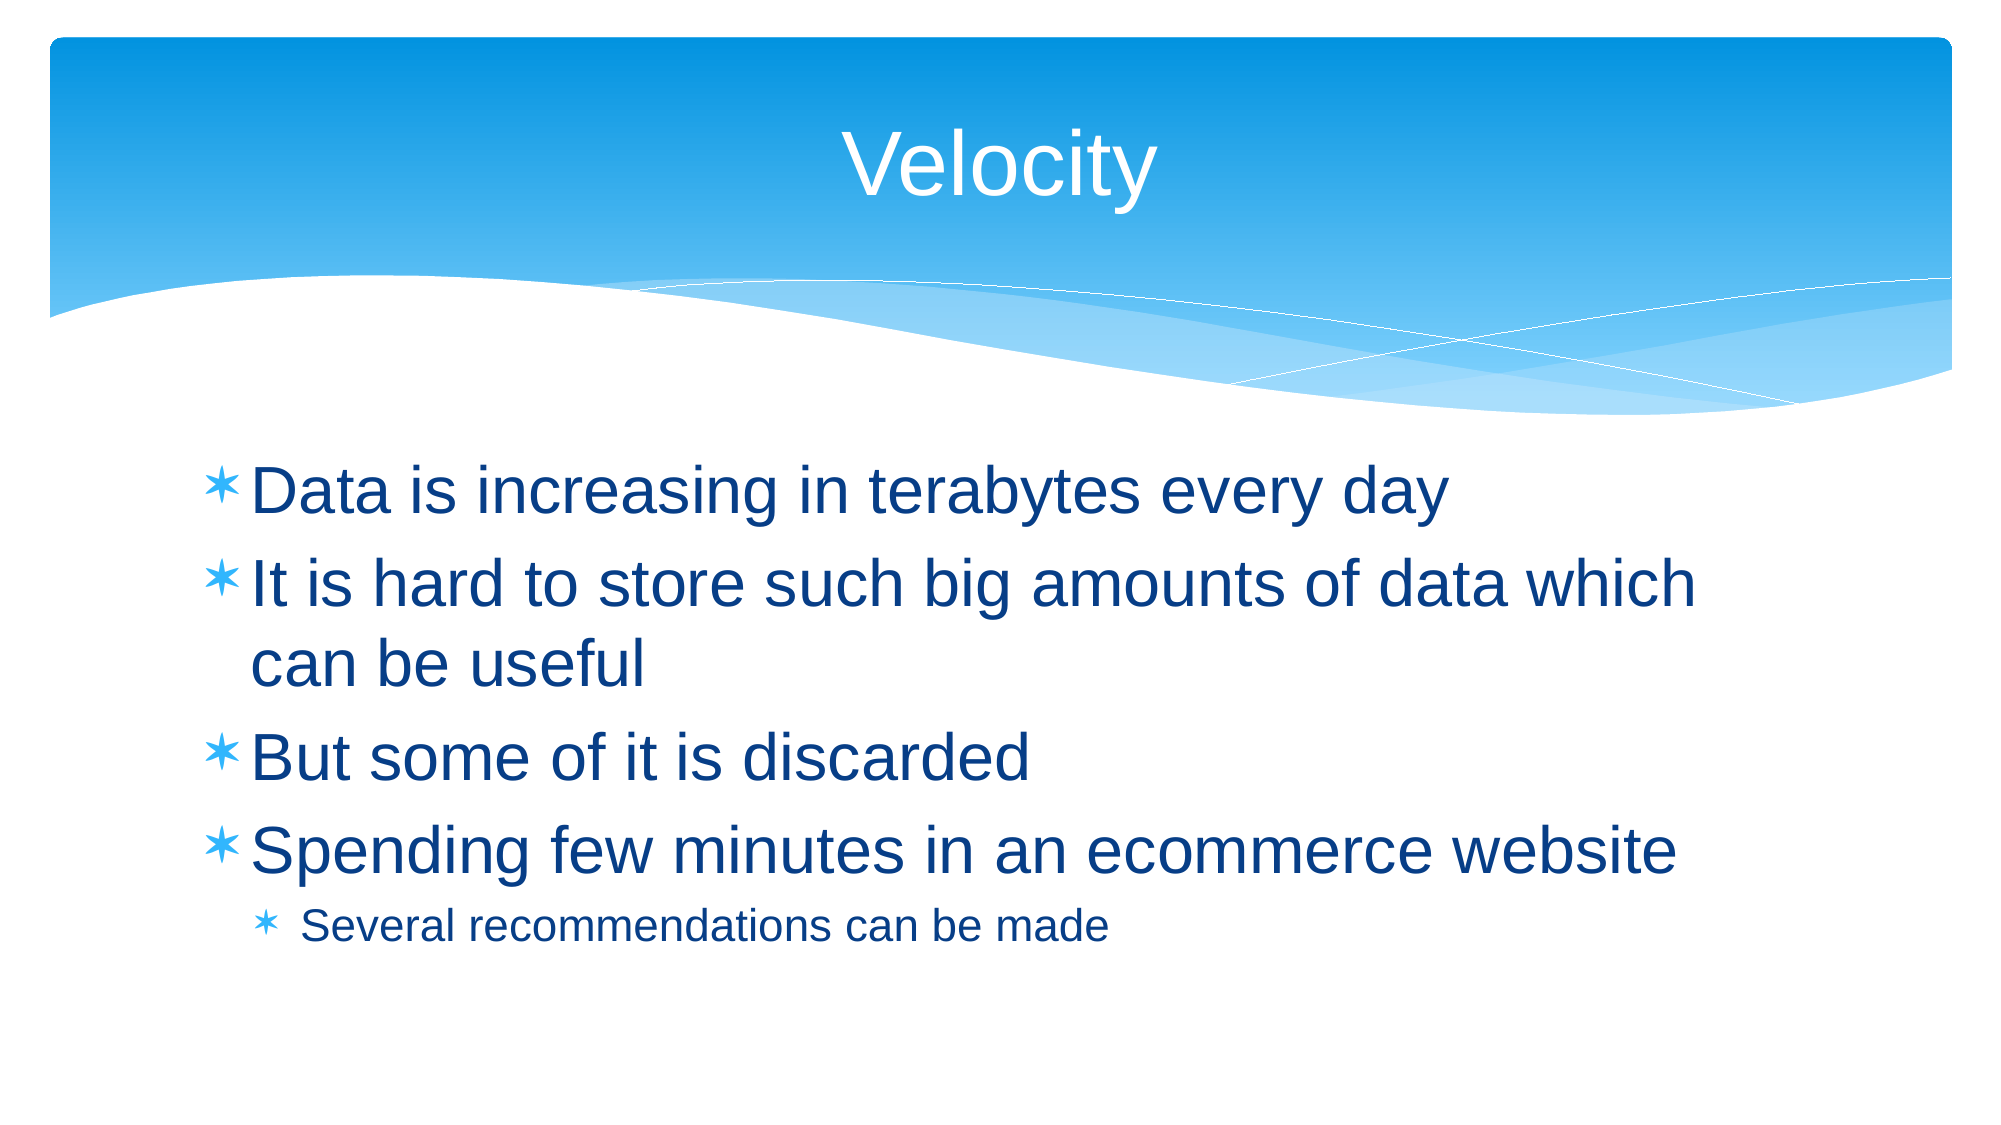

# Velocity
Data is increasing in terabytes every day
It is hard to store such big amounts of data which can be useful
But some of it is discarded
Spending few minutes in an ecommerce website
Several recommendations can be made